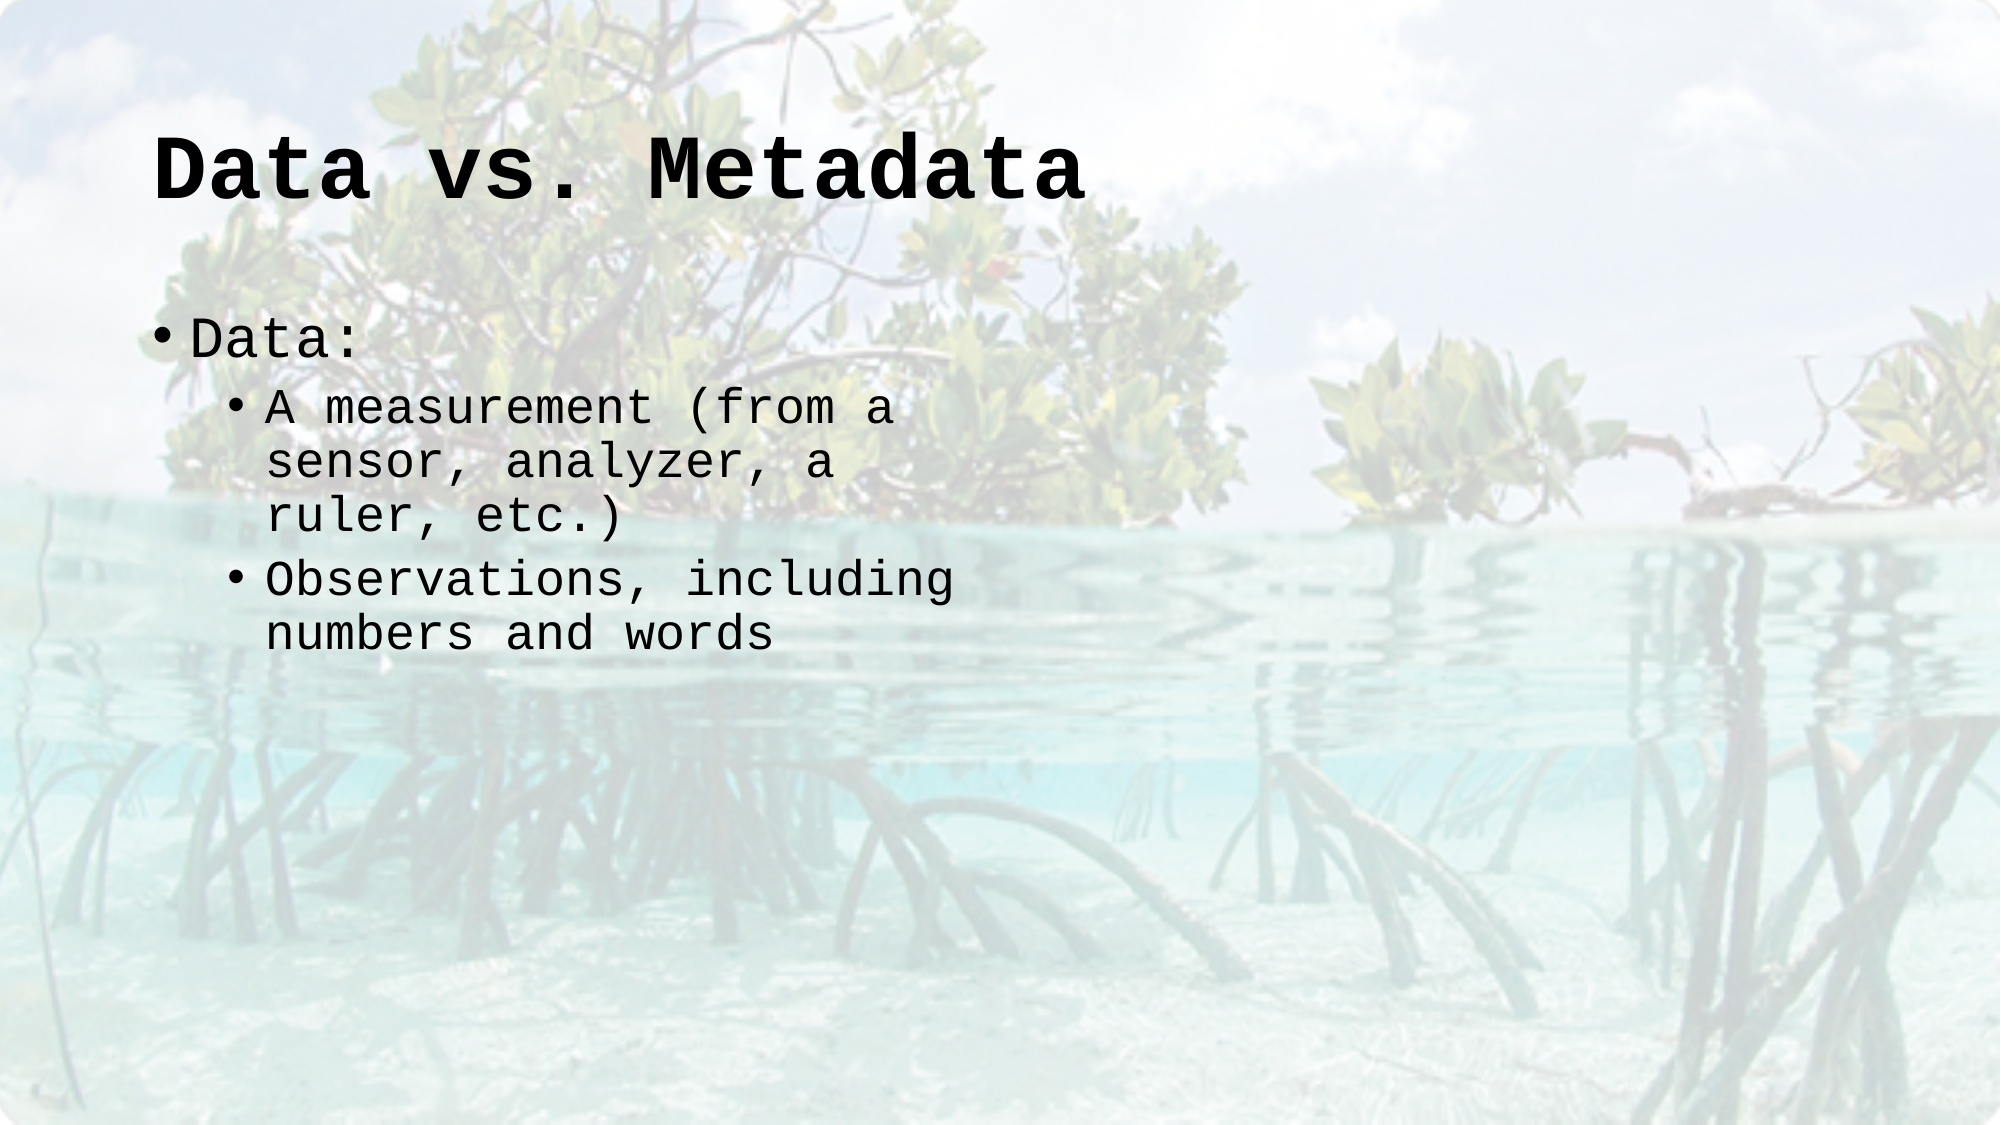

# Data vs. Metadata
Data:
A measurement (from a sensor, analyzer, a ruler, etc.)
Observations, including numbers and words